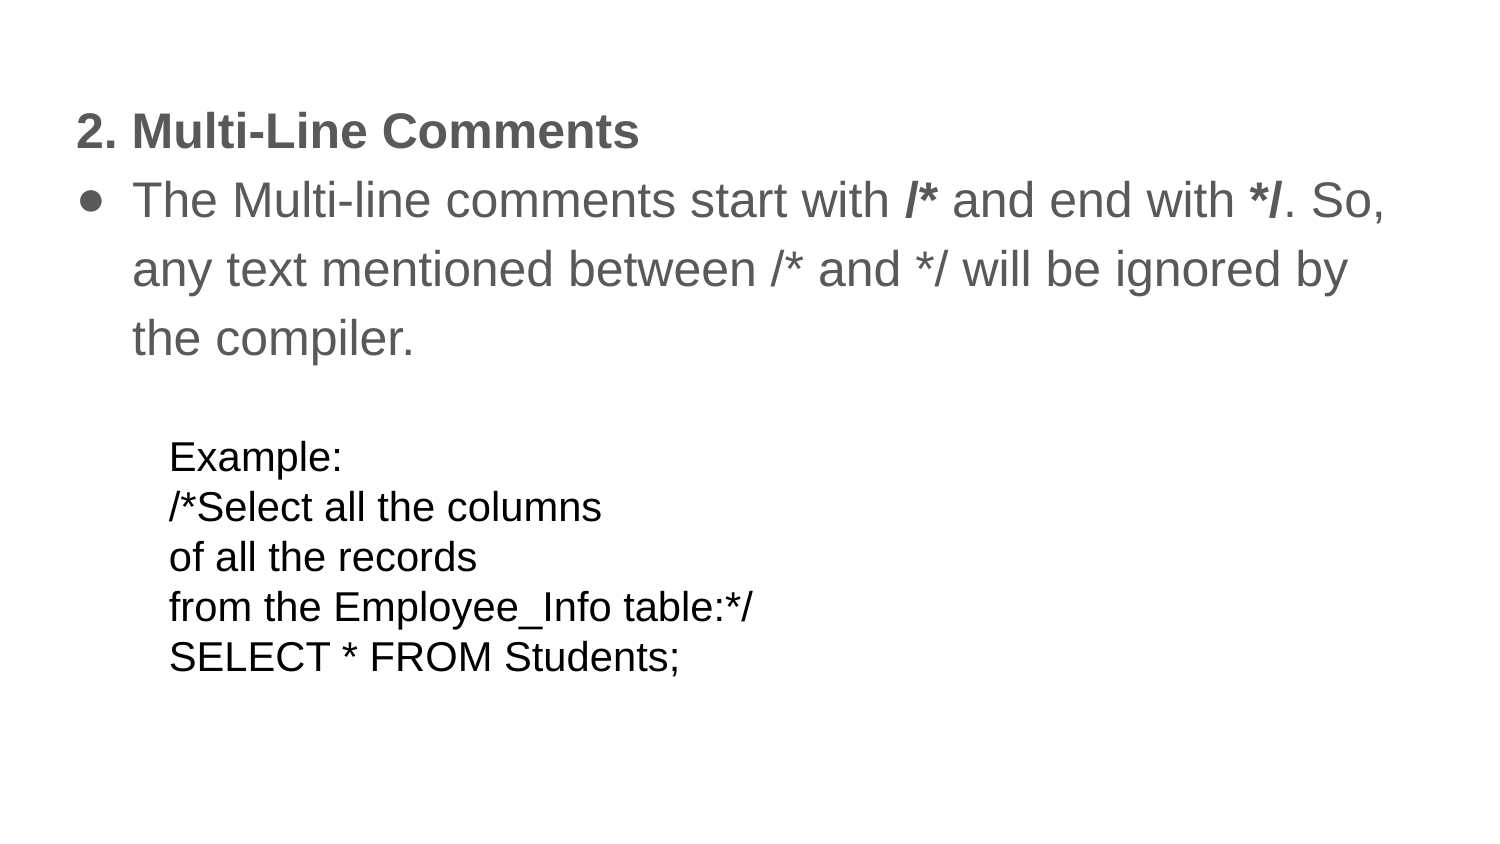

2. Multi-Line Comments
The Multi-line comments start with /* and end with */. So, any text mentioned between /* and */ will be ignored by the compiler.

Example:
/*Select all the columns
of all the records
from the Employee_Info table:*/
SELECT * FROM Students;